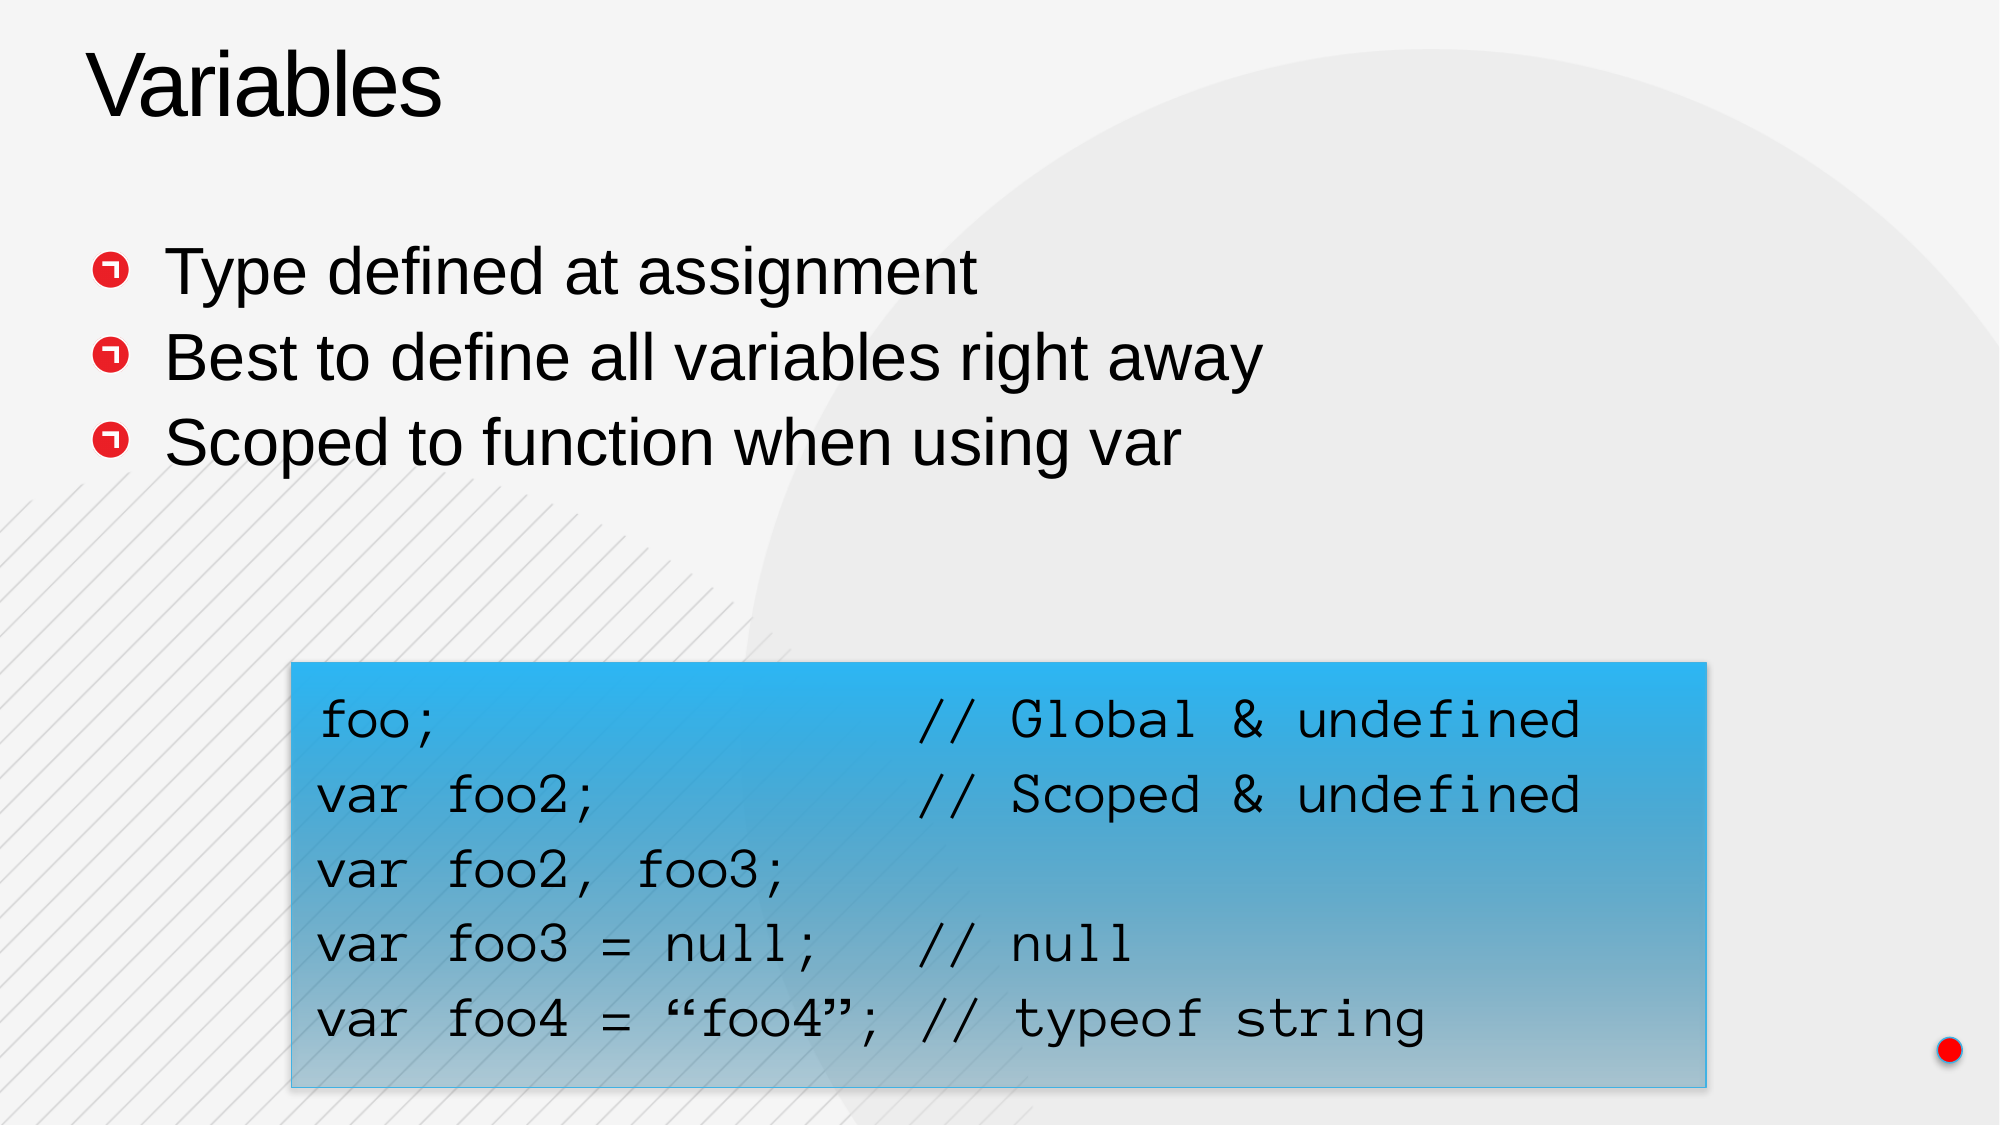

# Variables
Type defined at assignment
Best to define all variables right away
Scoped to function when using var

foo; 			// Global & undefined
var foo2;	 		// Scoped & undefined
var foo2, foo3;
var foo3 = null;	// null
var foo4 = “foo4”; // typeof string